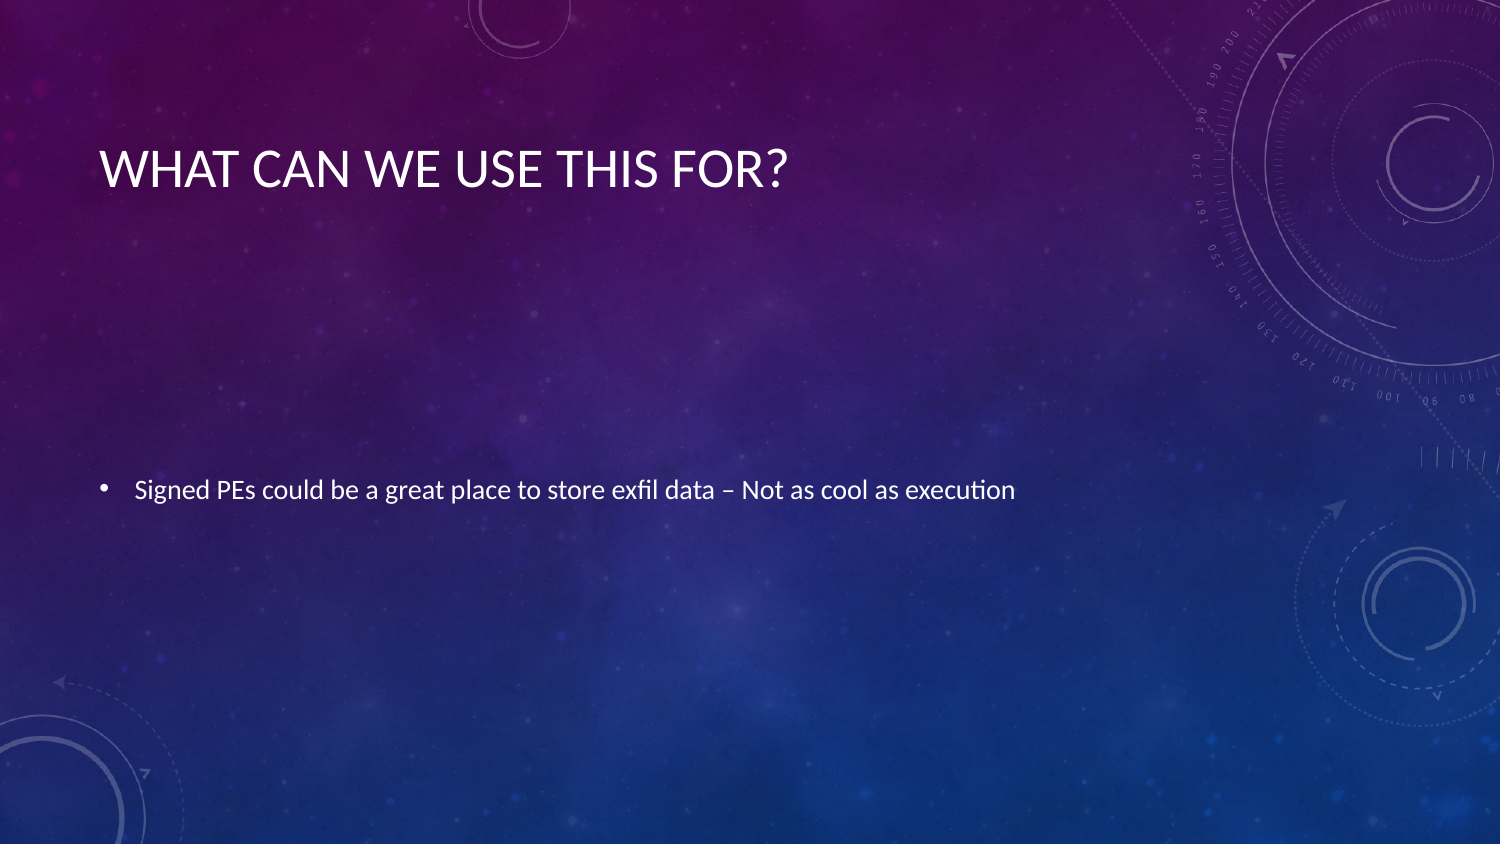

# What Can We Use This For?
Signed PEs could be a great place to store exfil data – Not as cool as execution